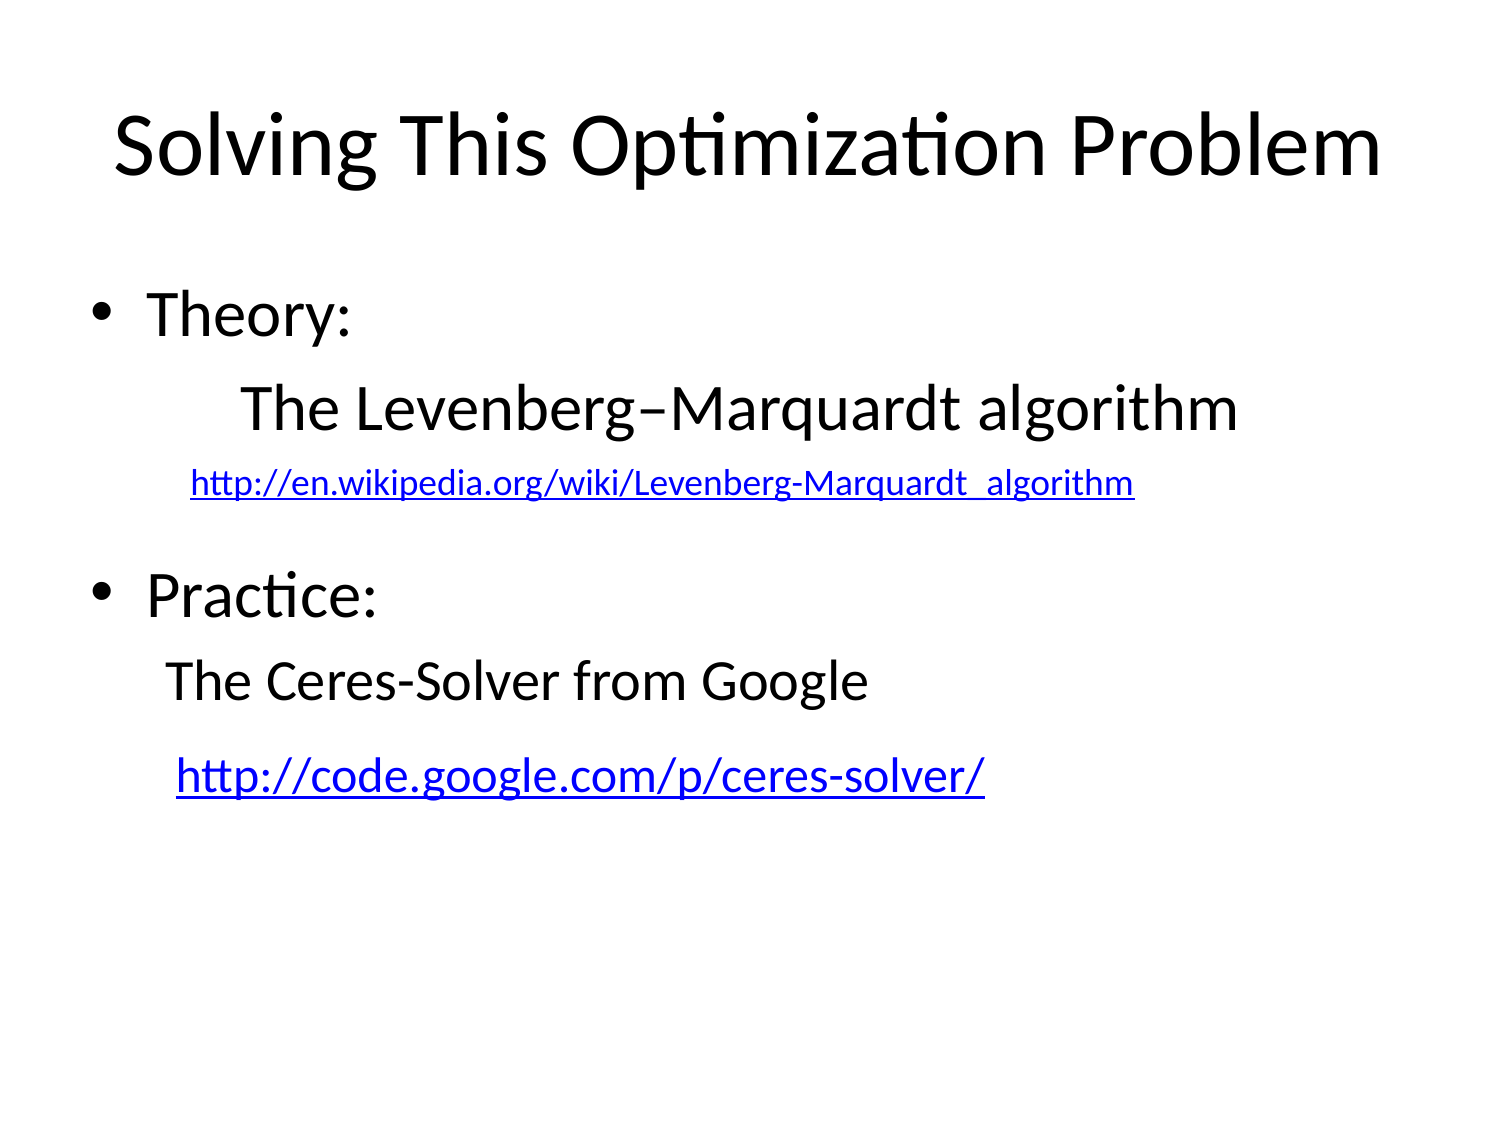

# Solving This Optimization Problem
Theory:
	The Levenberg–Marquardt algorithm

Practice:
The Ceres-Solver from Google

http://en.wikipedia.org/wiki/Levenberg-Marquardt_algorithm

http://code.google.com/p/ceres-solver/